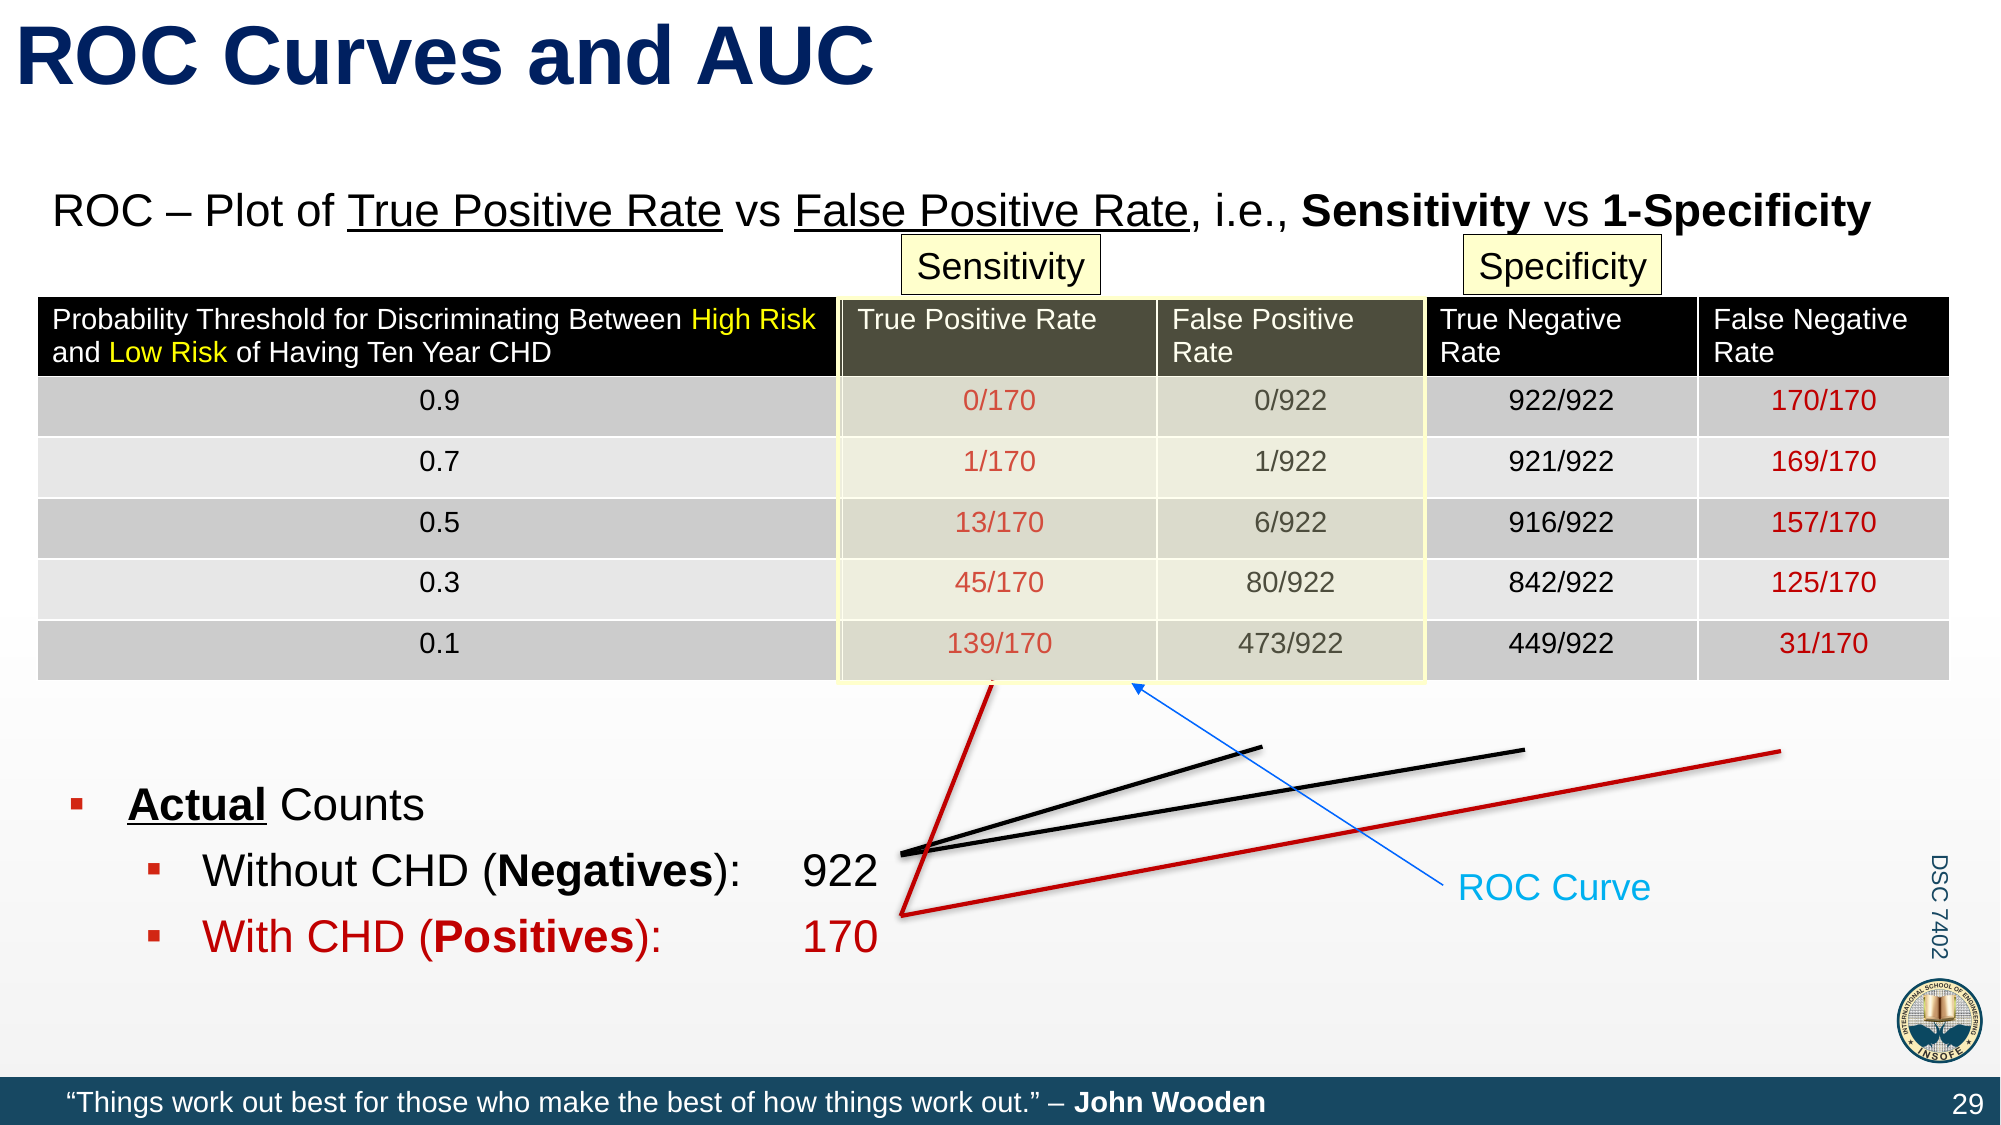

# ROC Curves and AUC
ROC – Plot of True Positive Rate vs False Positive Rate, i.e., Sensitivity vs 1-Specificity

Actual Counts
Without CHD (Negatives): 	922
With CHD (Positives):	170
Sensitivity
Specificity
| Probability Threshold for Discriminating Between High Risk and Low Risk of Having Ten Year CHD | True Positive Rate | False Positive Rate | True Negative Rate | False Negative Rate |
| --- | --- | --- | --- | --- |
| 0.9 | 0/170 | 0/922 | 922/922 | 170/170 |
| 0.7 | 1/170 | 1/922 | 921/922 | 169/170 |
| 0.5 | 13/170 | 6/922 | 916/922 | 157/170 |
| 0.3 | 45/170 | 80/922 | 842/922 | 125/170 |
| 0.1 | 139/170 | 473/922 | 449/922 | 31/170 |

ROC Curve
29
“Things work out best for those who make the best of how things work out.” – John Wooden